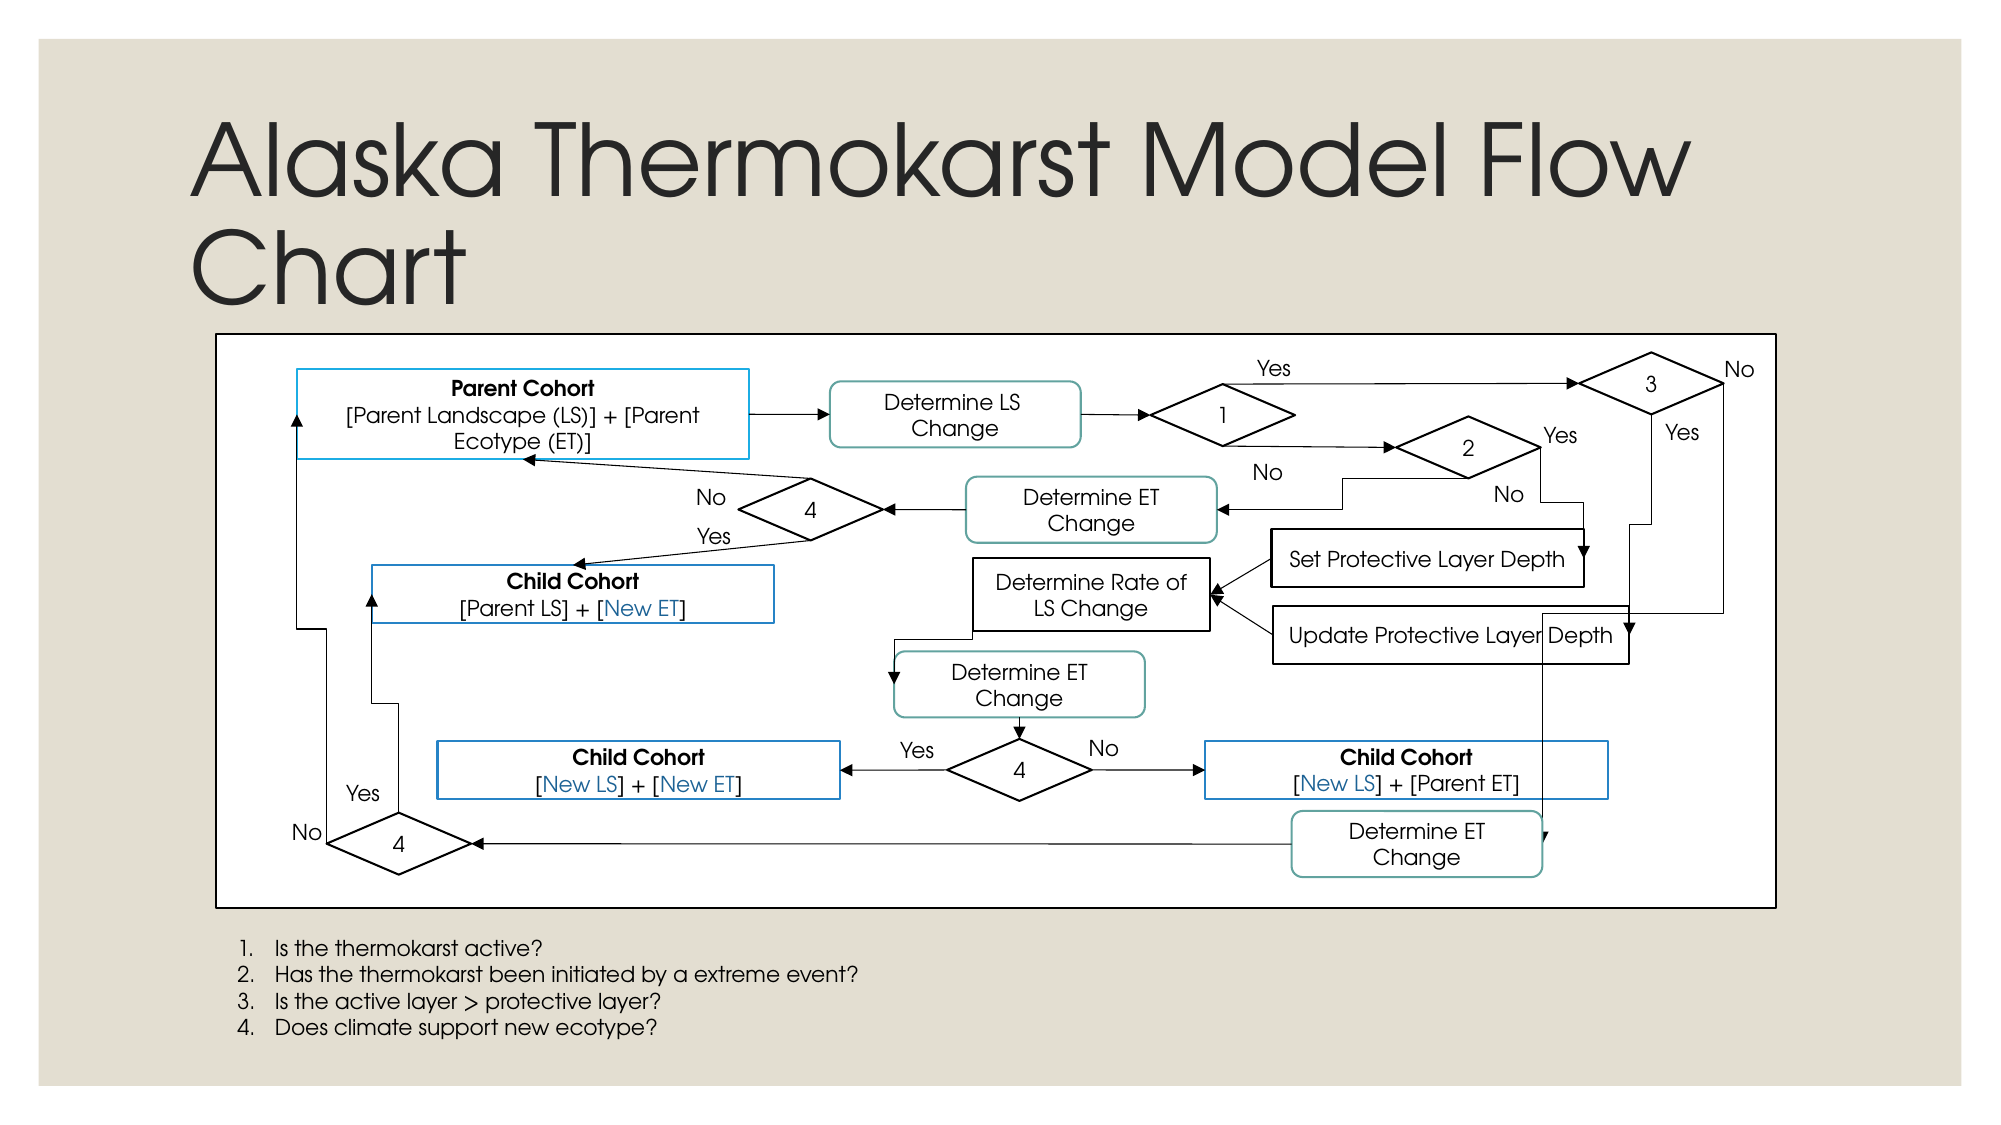

# Alaska Thermokarst Model Flow Chart

Yes
No
3
Parent Cohort
[Parent Landscape (LS)] + [Parent Ecotype (ET)]
Determine LS  Change
1
Yes
Yes
2
No
No
No
Determine ET Change
4
Yes
Set Protective Layer Depth
Determine Rate of LS Change
Child Cohort
[Parent LS] + [New ET]
Update Protective Layer Depth
Determine ET Change
No
Yes
4
Child Cohort
[New LS] + [Parent ET]
Child Cohort
[New LS] + [New ET]
Yes
Determine ET Change
No
4
Is the thermokarst active?
Has the thermokarst been initiated by a extreme event?
Is the active layer > protective layer?
Does climate support new ecotype?